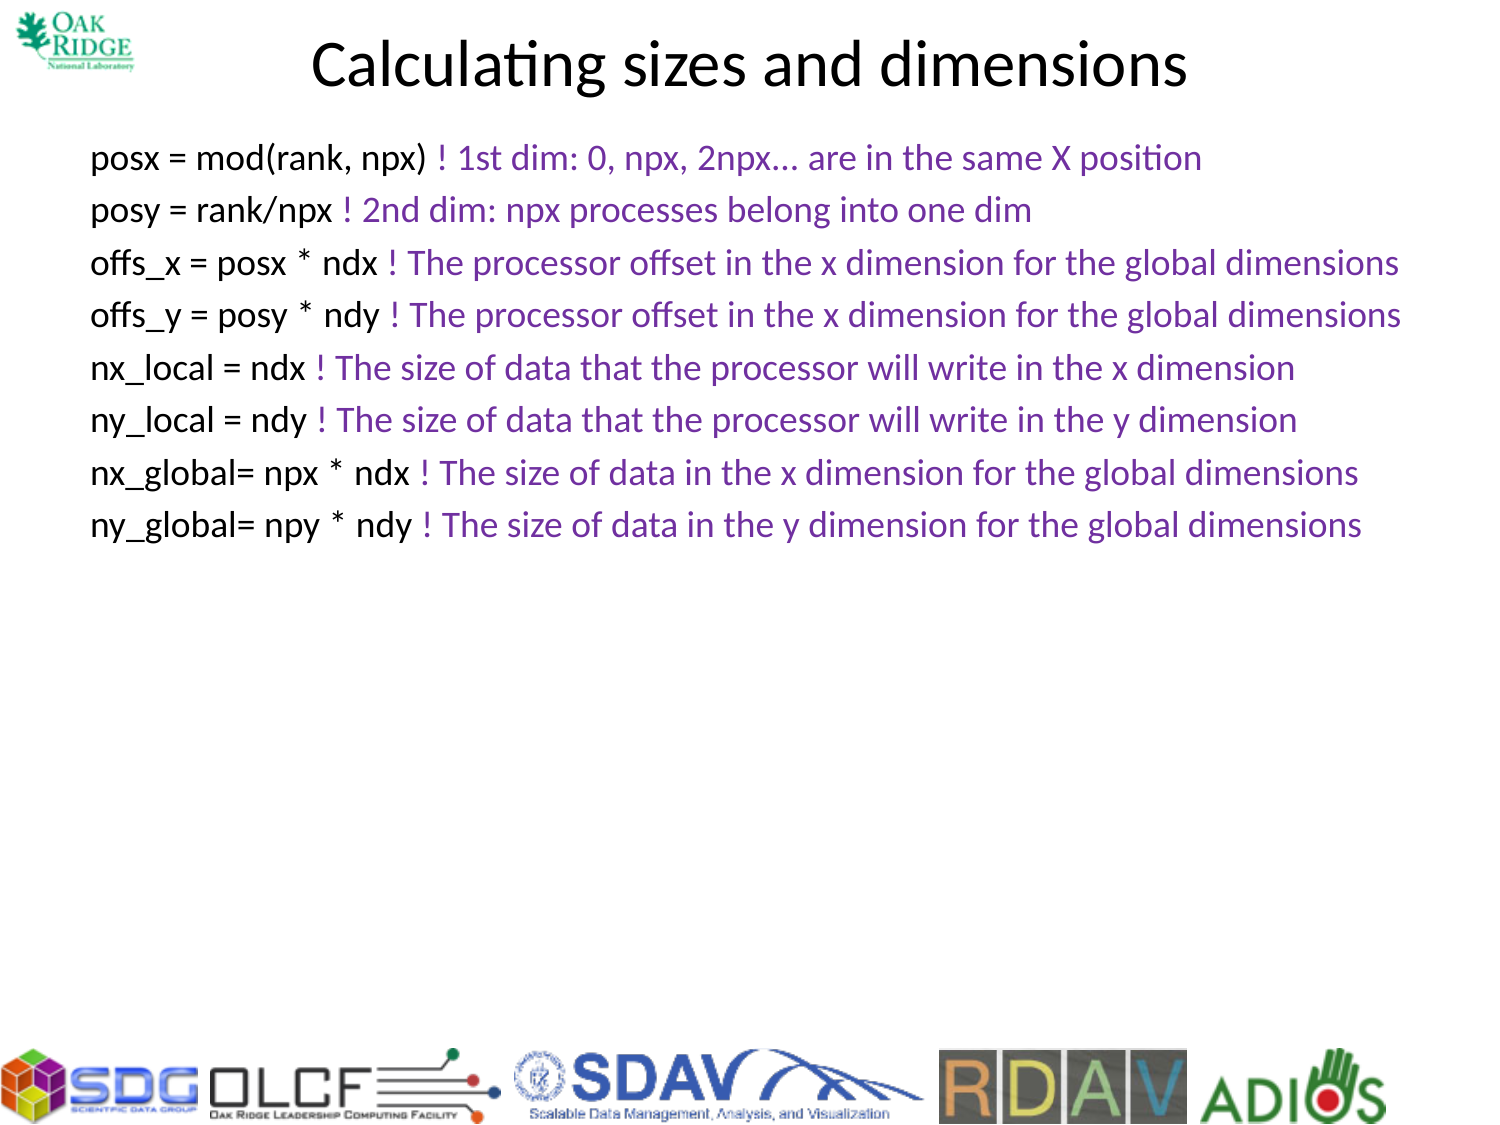

# Calculating sizes and dimensions
posx = mod(rank, npx) ! 1st dim: 0, npx, 2npx... are in the same X position
posy = rank/npx ! 2nd dim: npx processes belong into one dim
offs_x = posx * ndx ! The processor offset in the x dimension for the global dimensions
offs_y = posy * ndy ! The processor offset in the x dimension for the global dimensions
nx_local = ndx ! The size of data that the processor will write in the x dimension
ny_local = ndy ! The size of data that the processor will write in the y dimension
nx_global= npx * ndx ! The size of data in the x dimension for the global dimensions
ny_global= npy * ndy ! The size of data in the y dimension for the global dimensions